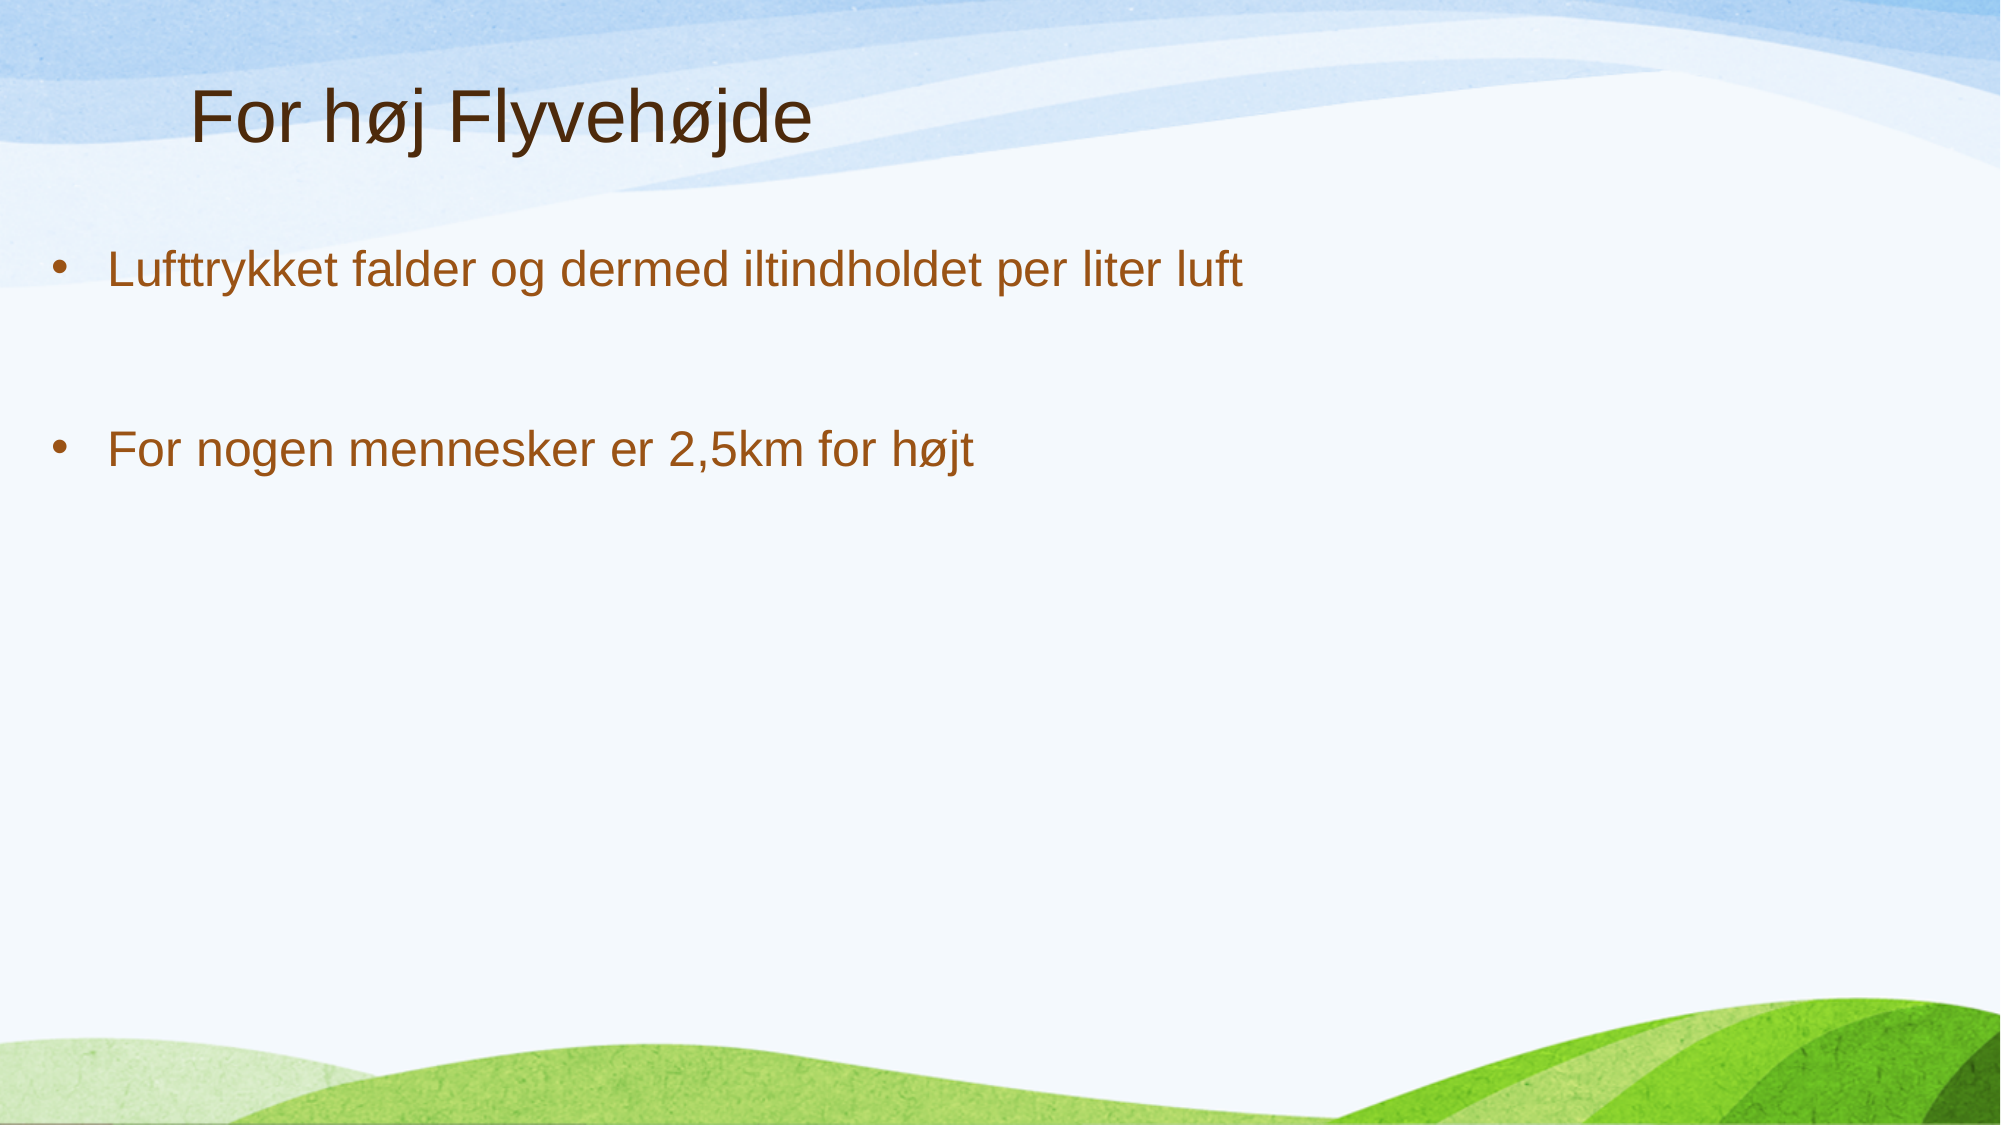

# For høj Flyvehøjde
Lufttrykket falder og dermed iltindholdet per liter luft

For nogen mennesker er 2,5km for højt